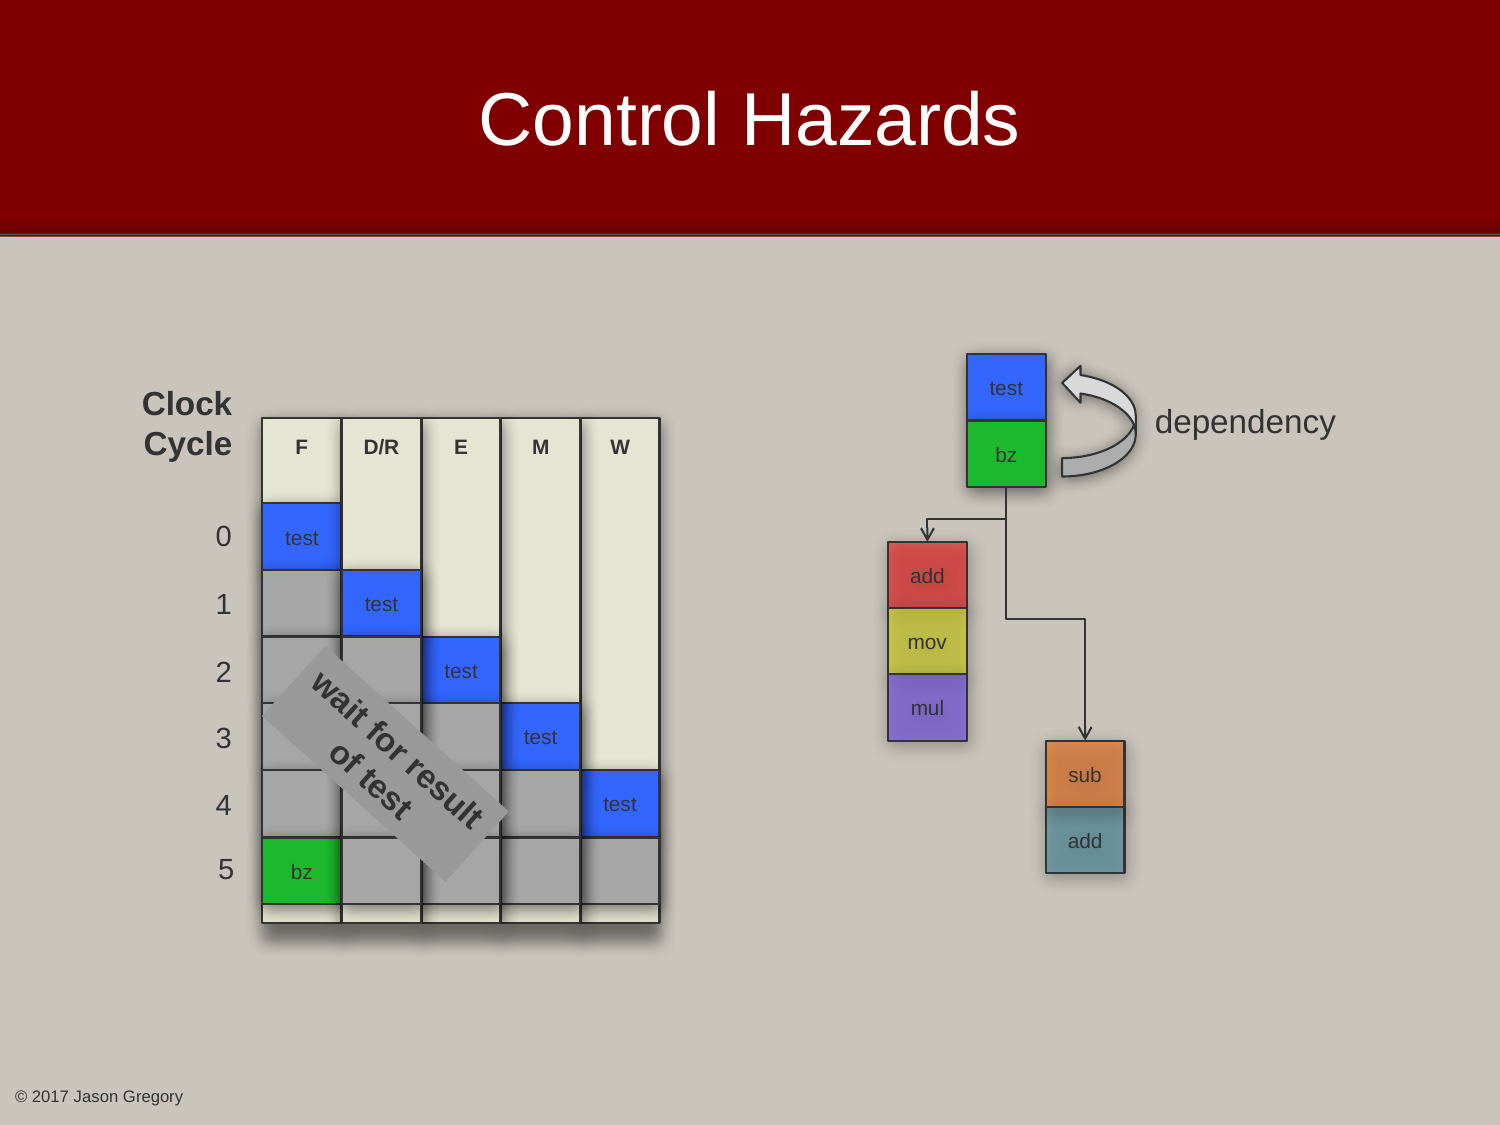

# Control Hazards
test

dependency
Clock
Cycle
F
test

bz
D/R
test

E
test

M
test

W
test

bz
0
add
1
mov
2
mul
3
wait for result
of test
sub
4
add
5
© 2017 Jason Gregory